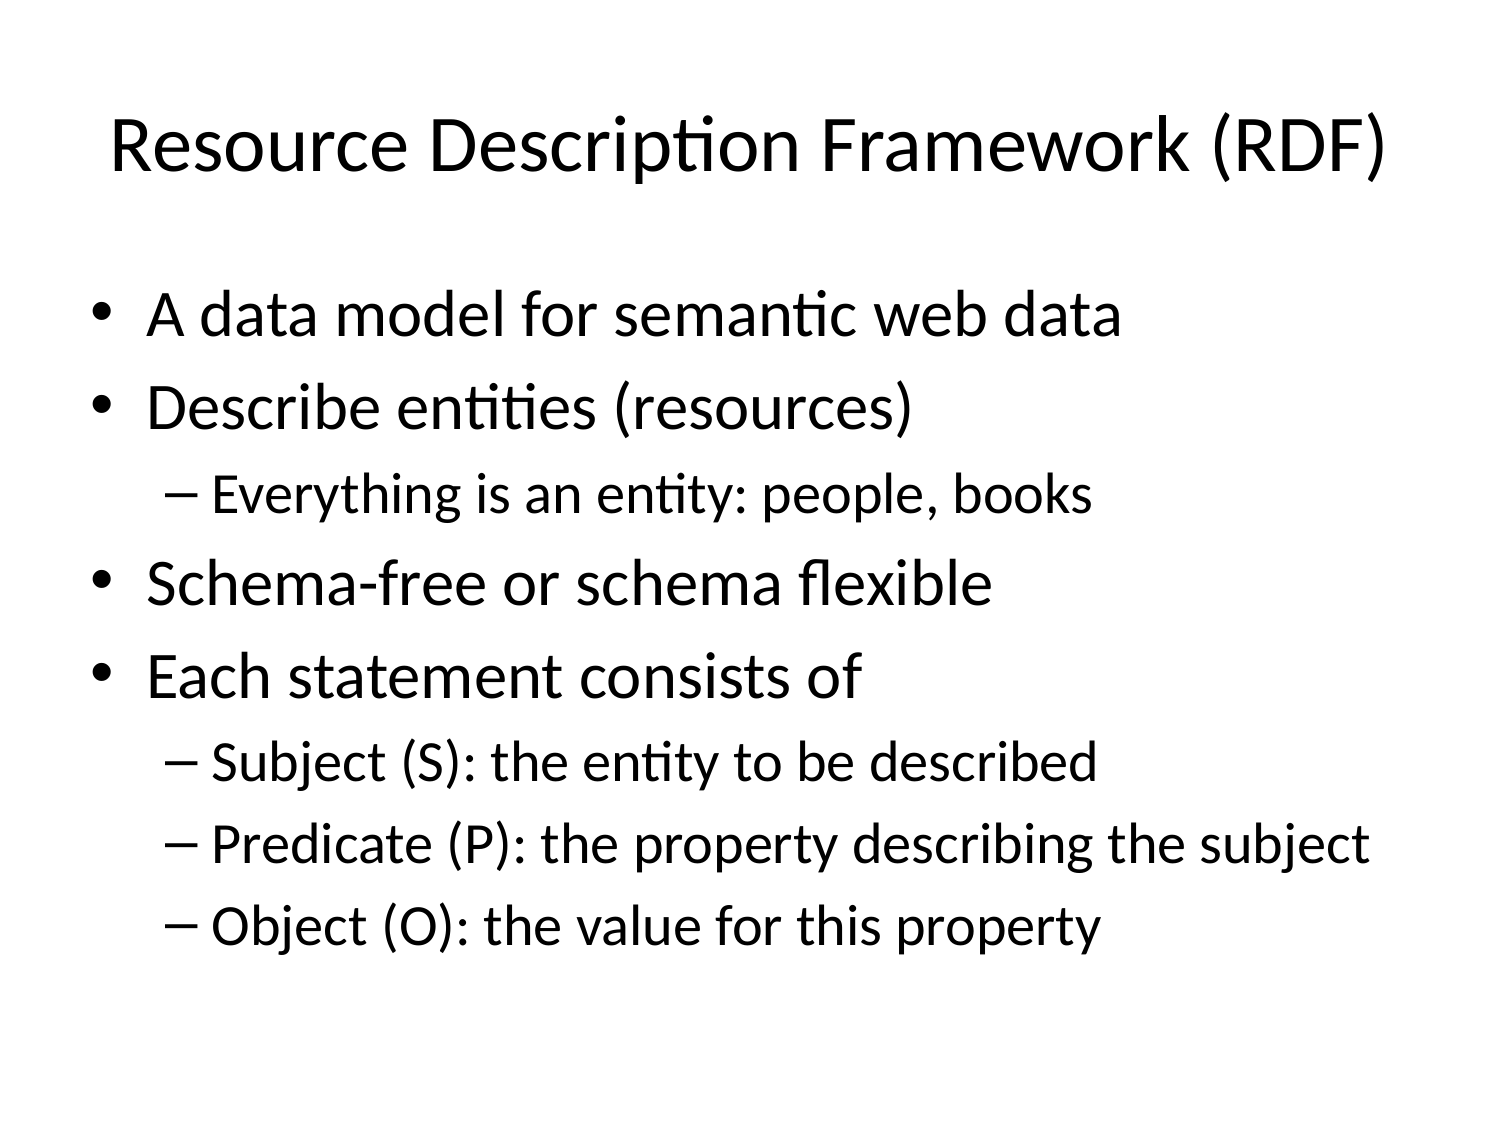

# Resource Description Framework (RDF)
A data model for semantic web data
Describe entities (resources)
Everything is an entity: people, books
Schema-free or schema flexible
Each statement consists of
Subject (S): the entity to be described
Predicate (P): the property describing the subject
Object (O): the value for this property